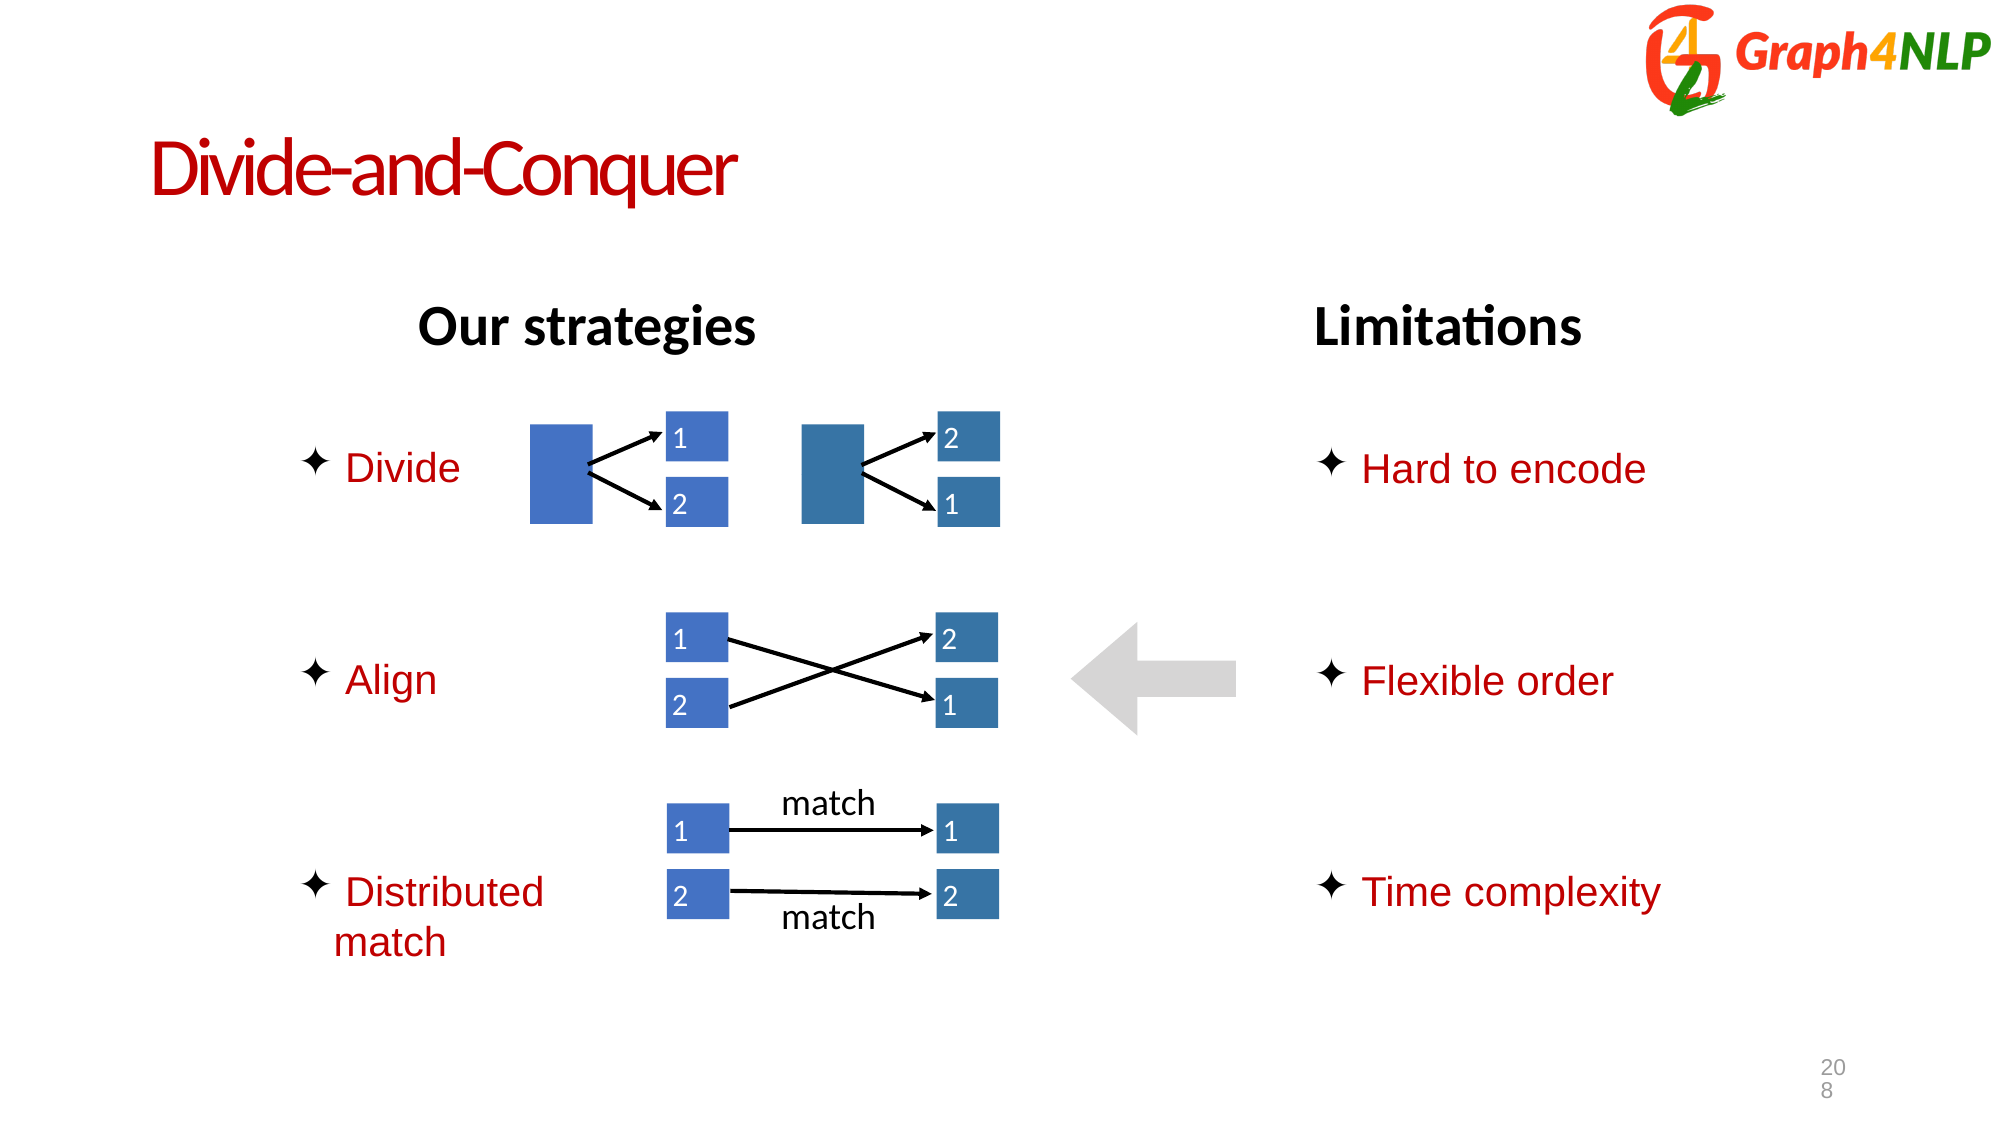

# Divide-and-Conquer
Our strategies
Limitations
1
2

 Divide
 Align
 Distributed match

 Hard to encode
 Flexible order
 Time complexity

2
1
1
2

2
1
match
1
1

2
2
match

208